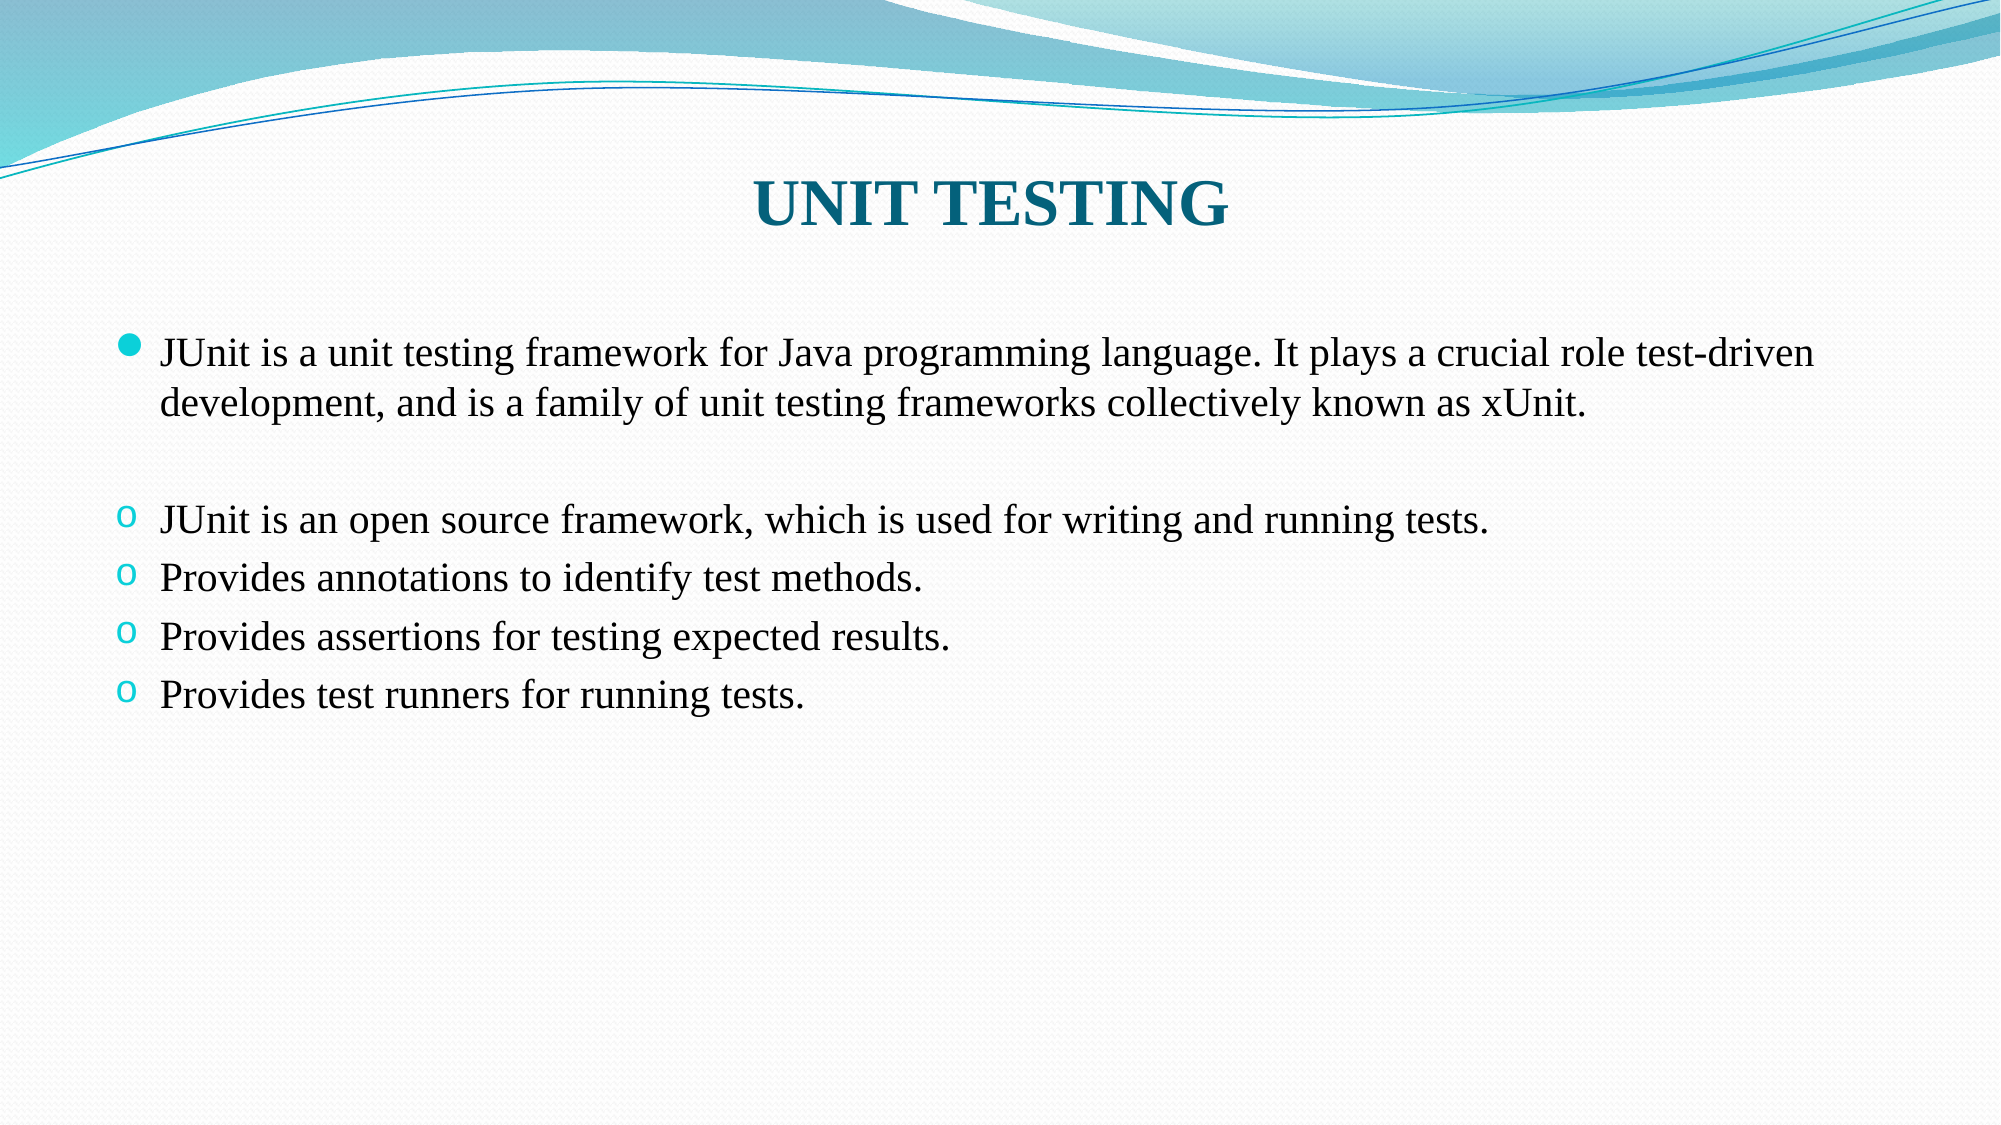

# UNIT TESTING
JUnit is a unit testing framework for Java programming language. It plays a crucial role test-driven development, and is a family of unit testing frameworks collectively known as xUnit.

JUnit is an open source framework, which is used for writing and running tests.
Provides annotations to identify test methods.
Provides assertions for testing expected results.
Provides test runners for running tests.